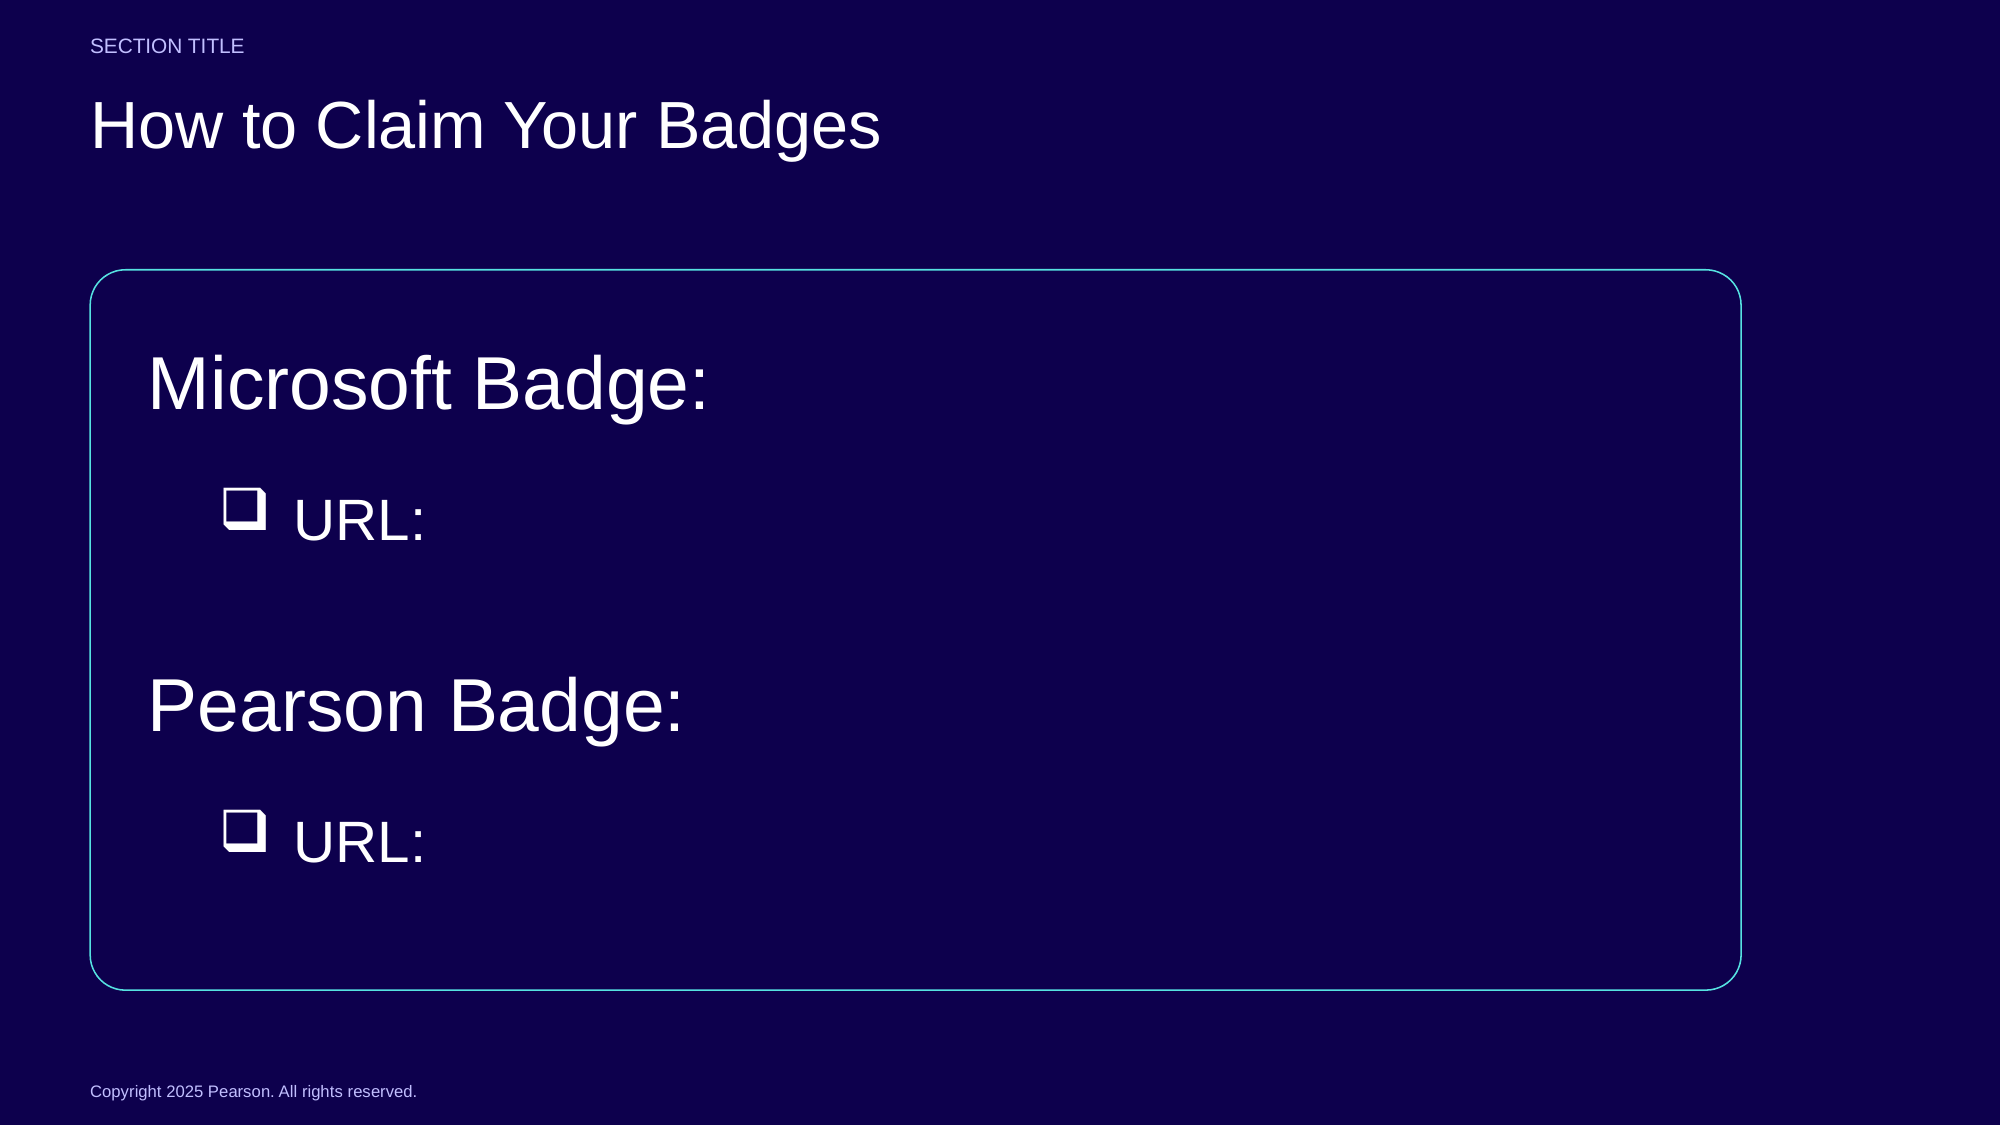

Section title
How to Claim Your Badges

Microsoft Badge:
URL:
Pearson Badge:
URL:
Copyright 2025 Pearson. All rights reserved.